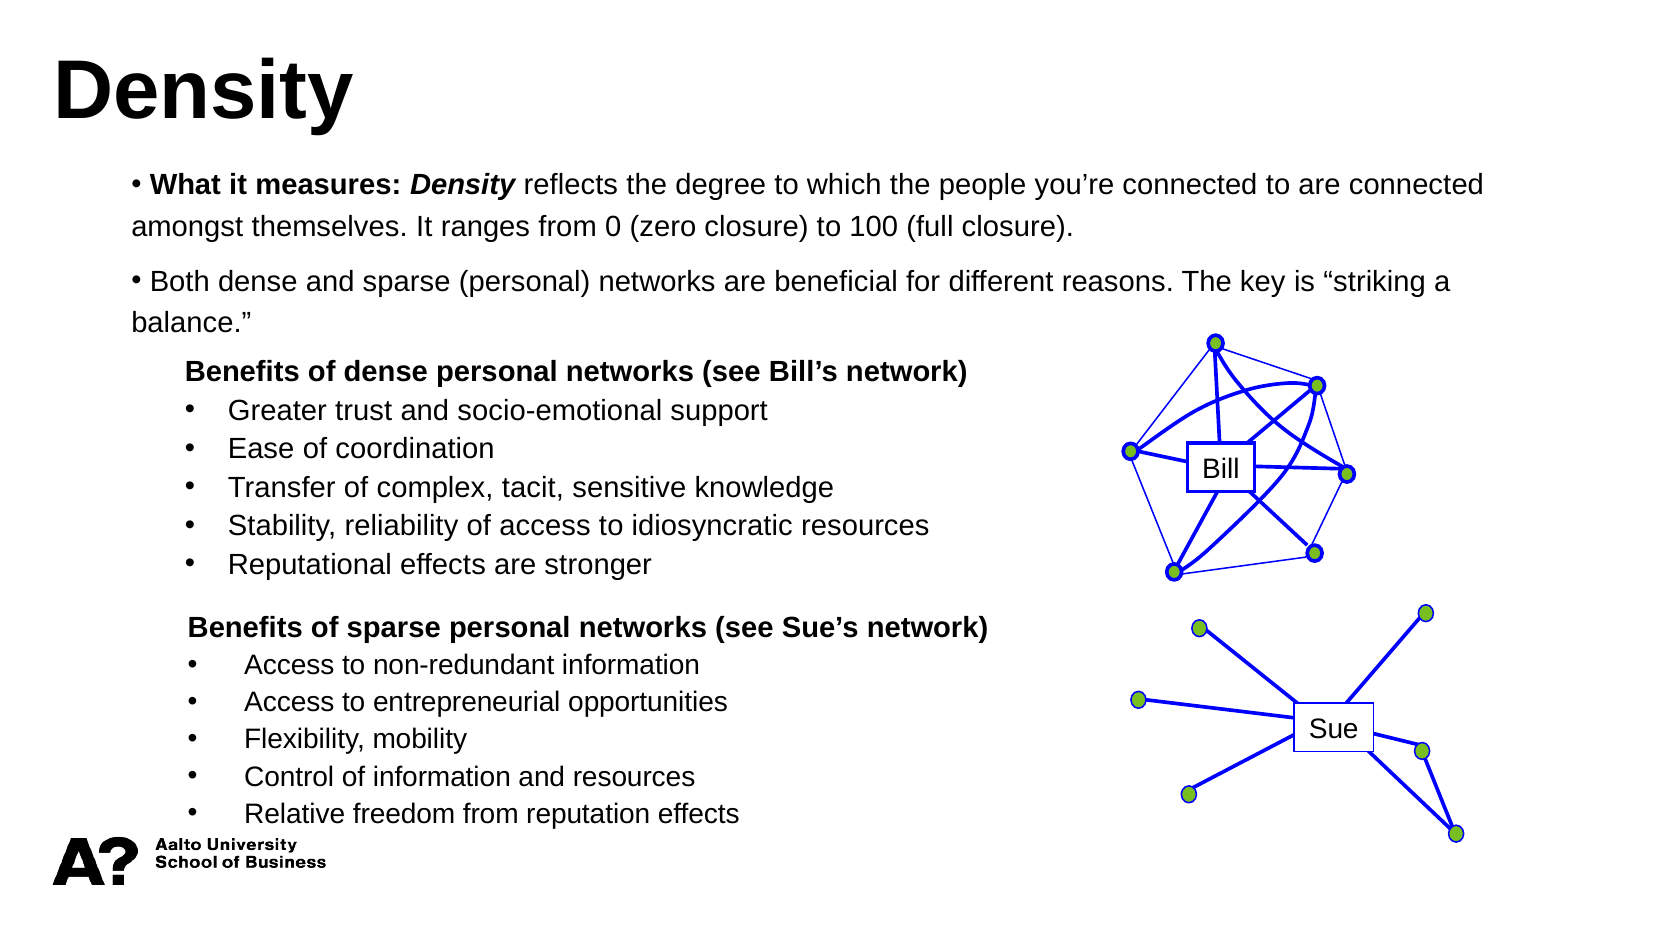

Density
 What it measures: Density reflects the degree to which the people you’re connected to are connected amongst themselves. It ranges from 0 (zero closure) to 100 (full closure).
 Both dense and sparse (personal) networks are beneficial for different reasons. The key is “striking a balance.”

Bill

Benefits of dense personal networks (see Bill’s network)
    Greater trust and socio-emotional support
    Ease of coordination
    Transfer of complex, tacit, sensitive knowledge
    Stability, reliability of access to idiosyncratic resources
    Reputational effects are stronger
Benefits of sparse personal networks (see Sue’s network)
Access to non-redundant information
Access to entrepreneurial opportunities
Flexibility, mobility
Control of information and resources
Relative freedom from reputation effects

Sue